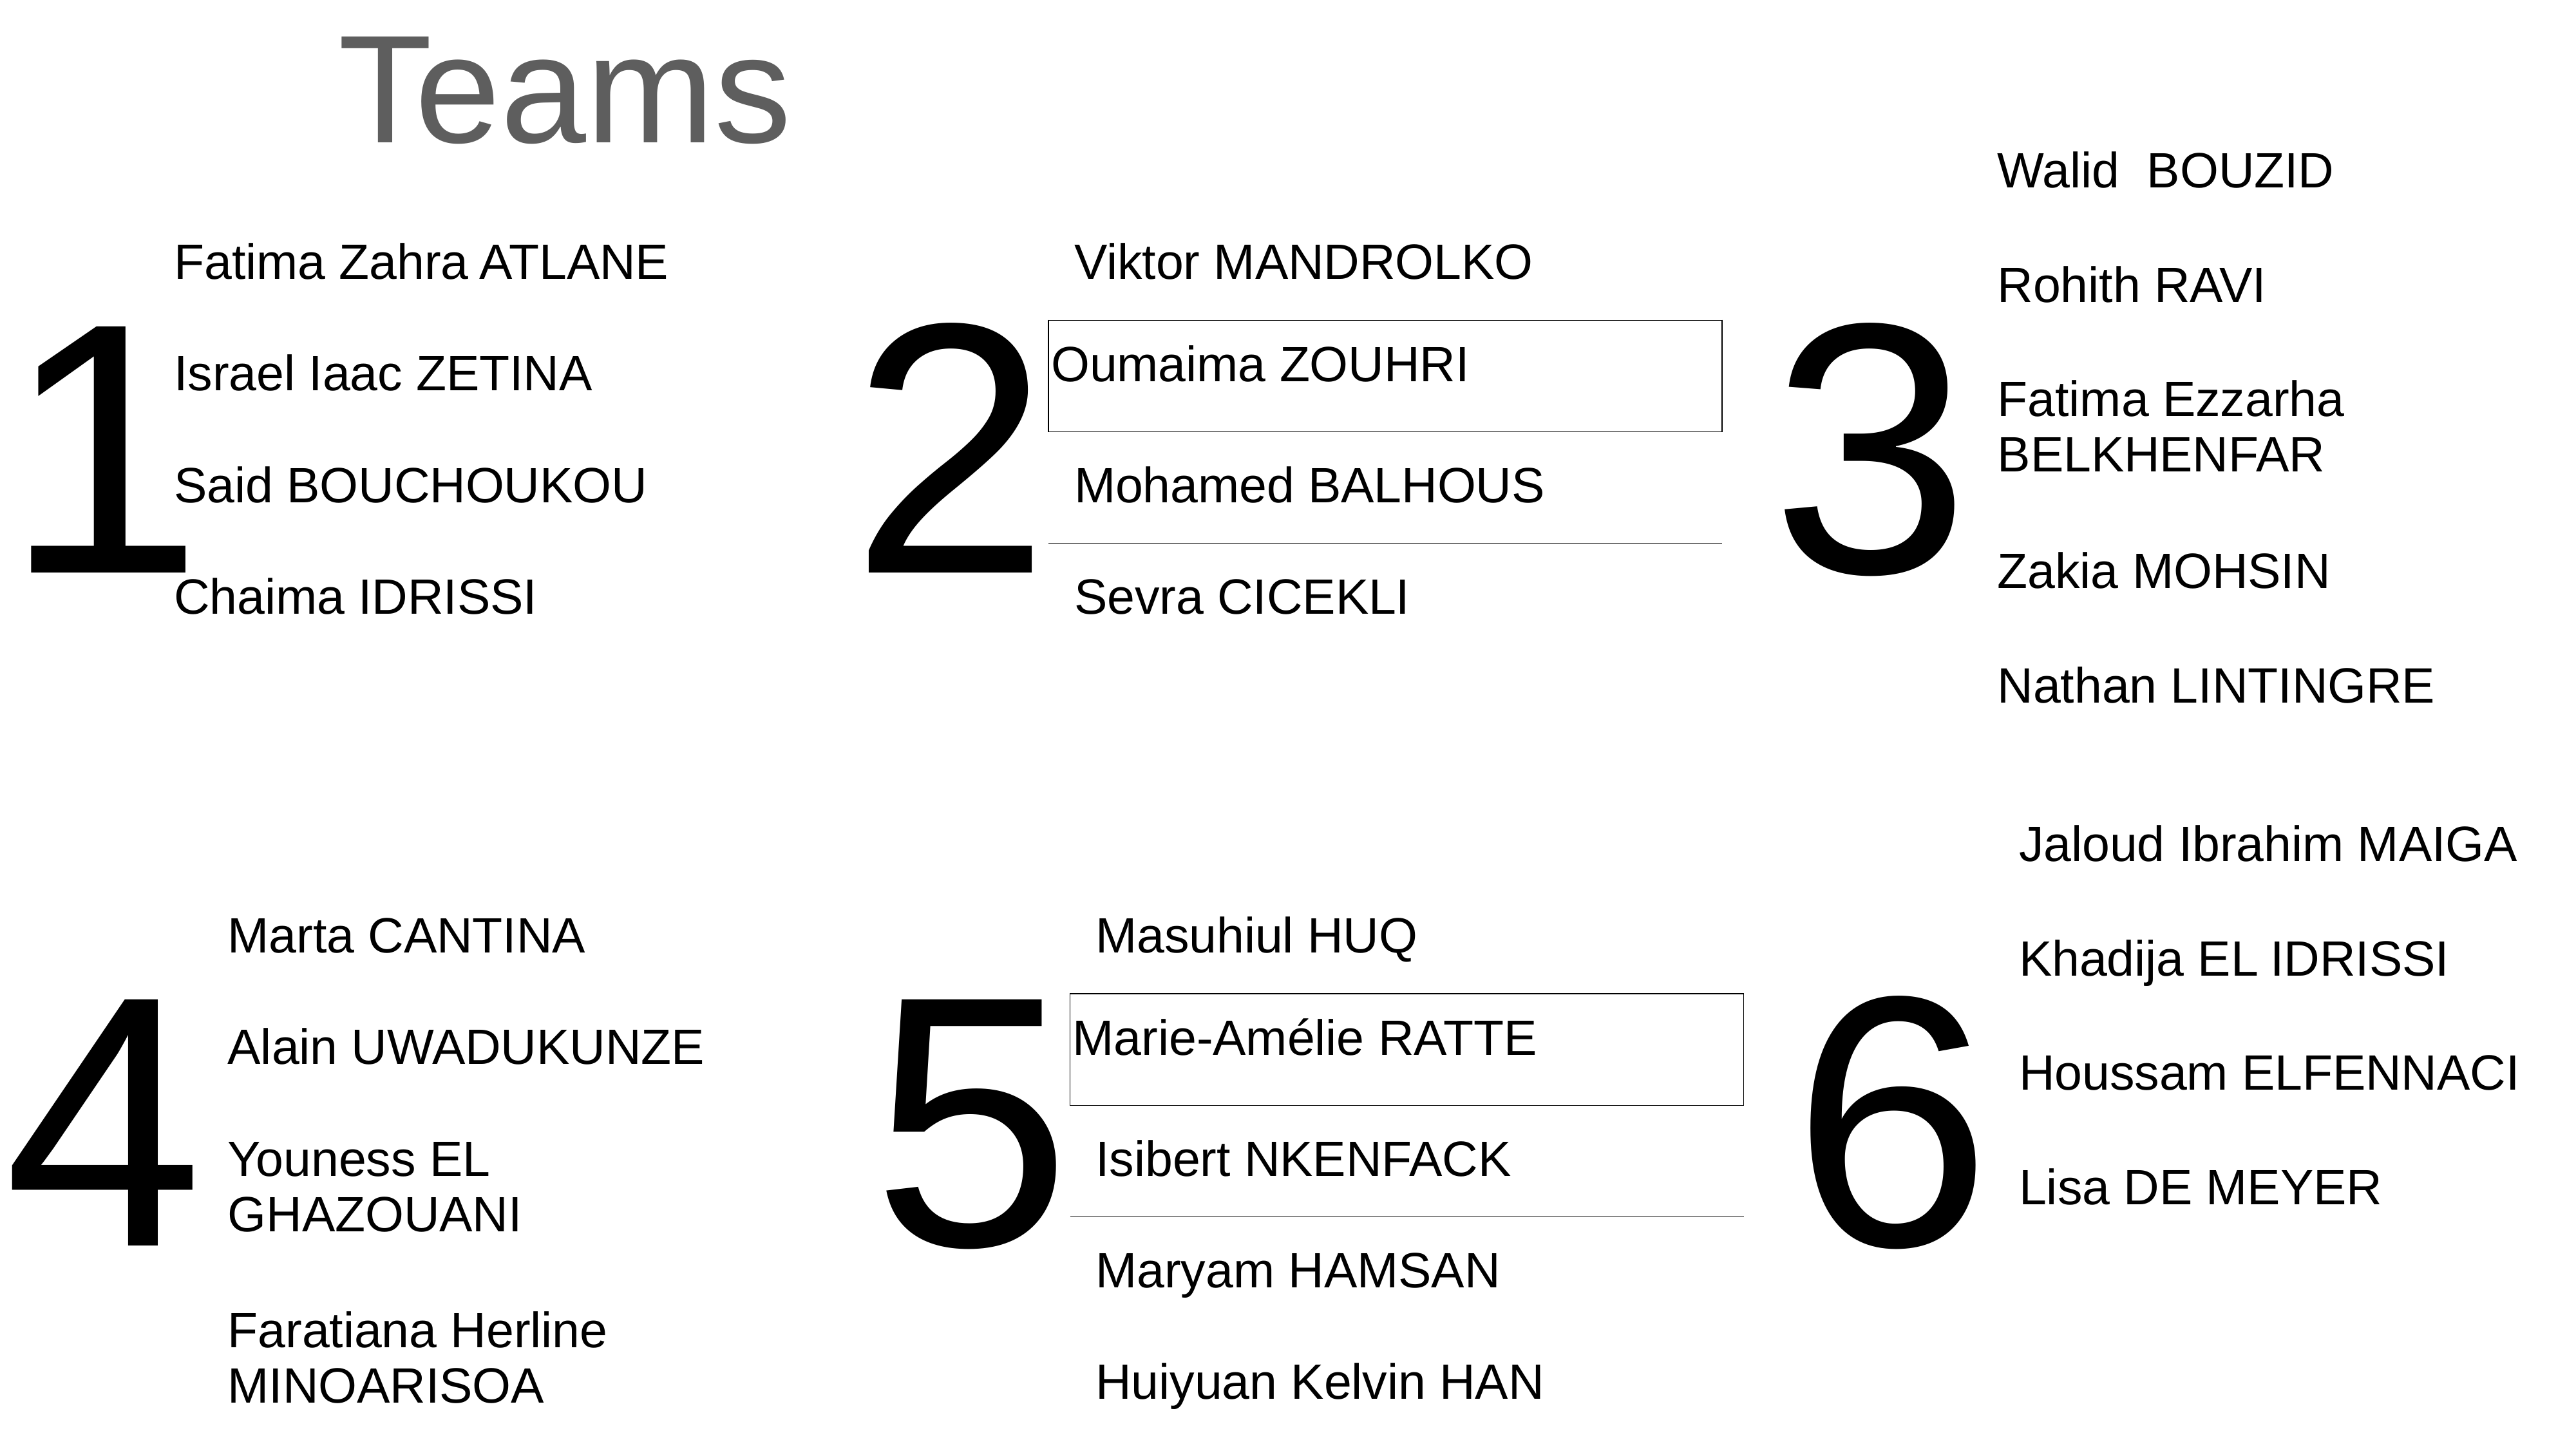

# Teams
| Walid BOUZID |
| --- |
| Rohith RAVI |
| Fatima Ezzarha BELKHENFAR |
| Zakia MOHSIN |
| Nathan LINTINGRE |
3
1
2
| Fatima Zahra ATLANE |
| --- |
| Israel Iaac ZETINA |
| Said BOUCHOUKOU |
| Chaima IDRISSI |
| Viktor MANDROLKO |
| --- |
| Oumaima ZOUHRI |
| Mohamed BALHOUS |
| Sevra CICEKLI |
| Jaloud Ibrahim MAIGA |
| --- |
| Khadija EL IDRISSI |
| Houssam ELFENNACI |
| Lisa DE MEYER |
6
4
5
| Marta CANTINA |
| --- |
| Alain UWADUKUNZE |
| Youness EL GHAZOUANI |
| Faratiana Herline MINOARISOA |
| Masuhiul HUQ |
| --- |
| Marie-Amélie RATTE |
| Isibert NKENFACK |
| Maryam HAMSAN |
| Huiyuan Kelvin HAN |